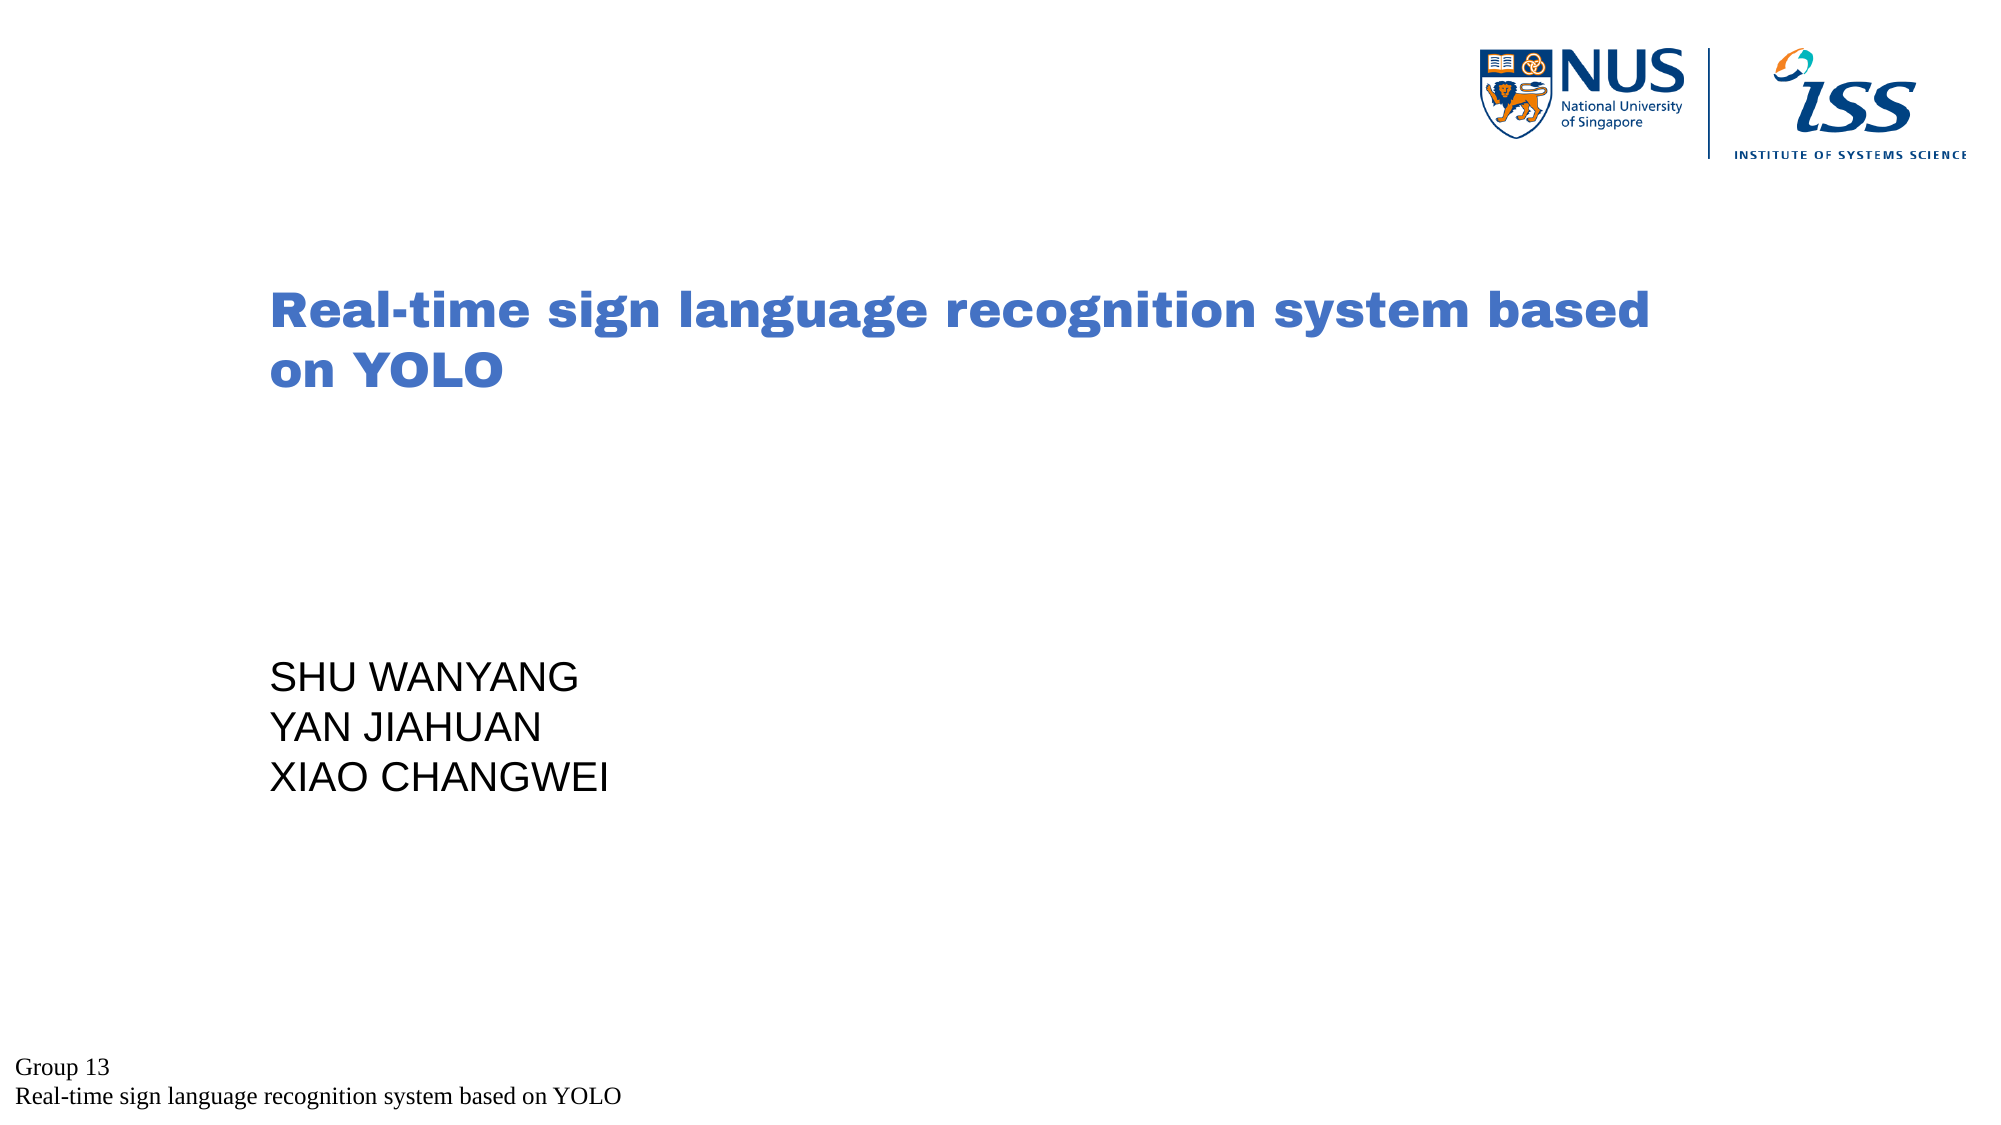

Real-time sign language recognition system based on YOLO
SHU WANYANG
YAN JIAHUAN
XIAO CHANGWEI